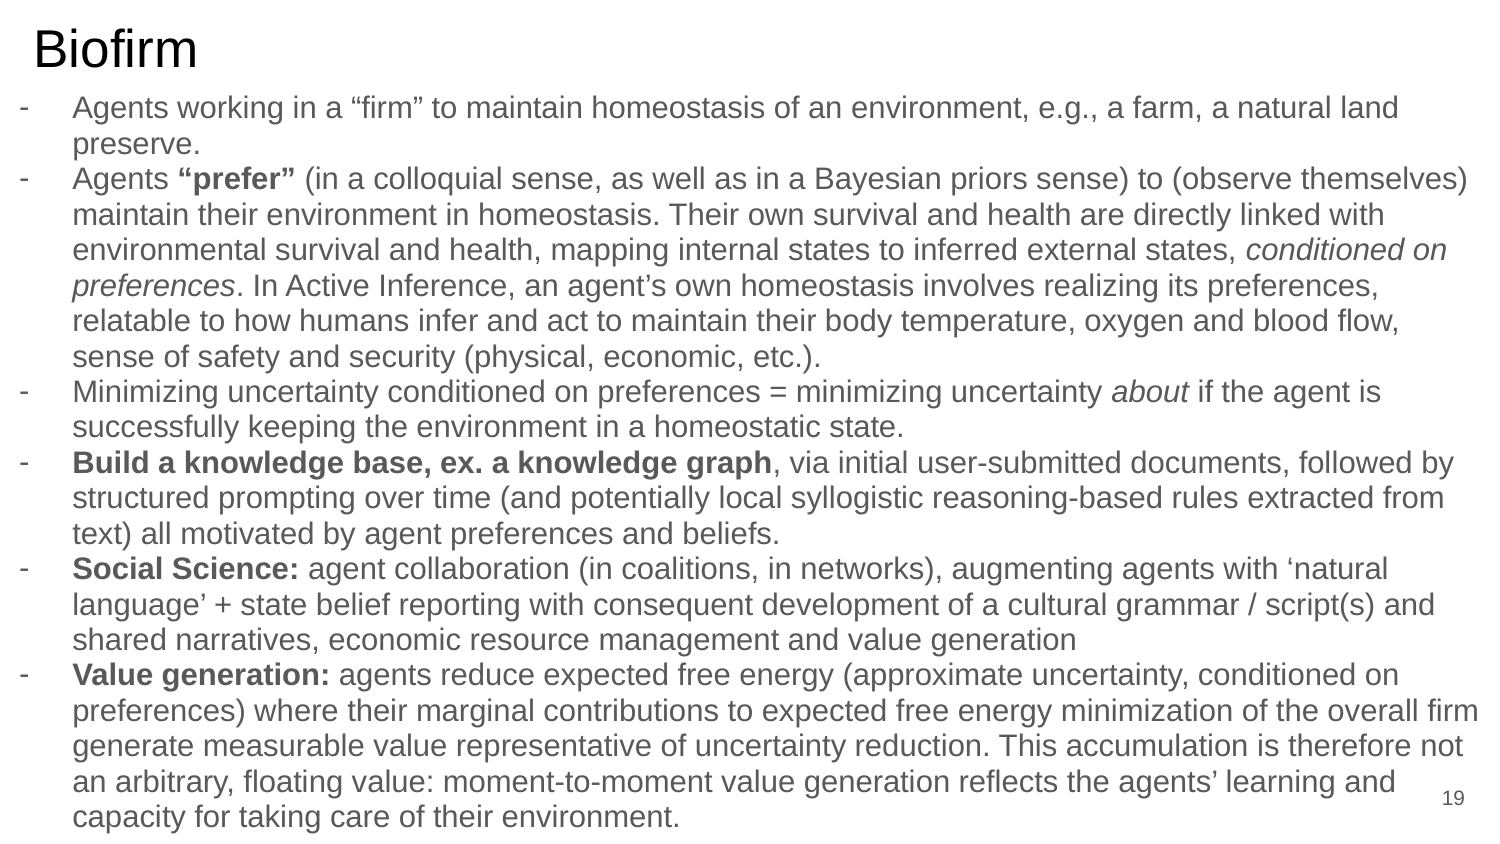

# Biofirm
Agents working in a “firm” to maintain homeostasis of an environment, e.g., a farm, a natural land preserve.
Agents “prefer” (in a colloquial sense, as well as in a Bayesian priors sense) to (observe themselves) maintain their environment in homeostasis. Their own survival and health are directly linked with environmental survival and health, mapping internal states to inferred external states, conditioned on preferences. In Active Inference, an agent’s own homeostasis involves realizing its preferences, relatable to how humans infer and act to maintain their body temperature, oxygen and blood flow, sense of safety and security (physical, economic, etc.).
Minimizing uncertainty conditioned on preferences = minimizing uncertainty about if the agent is successfully keeping the environment in a homeostatic state.
Build a knowledge base, ex. a knowledge graph, via initial user-submitted documents, followed by structured prompting over time (and potentially local syllogistic reasoning-based rules extracted from text) all motivated by agent preferences and beliefs.
Social Science: agent collaboration (in coalitions, in networks), augmenting agents with ‘natural language’ + state belief reporting with consequent development of a cultural grammar / script(s) and shared narratives, economic resource management and value generation
Value generation: agents reduce expected free energy (approximate uncertainty, conditioned on preferences) where their marginal contributions to expected free energy minimization of the overall firm generate measurable value representative of uncertainty reduction. This accumulation is therefore not an arbitrary, floating value: moment-to-moment value generation reflects the agents’ learning and capacity for taking care of their environment.
19